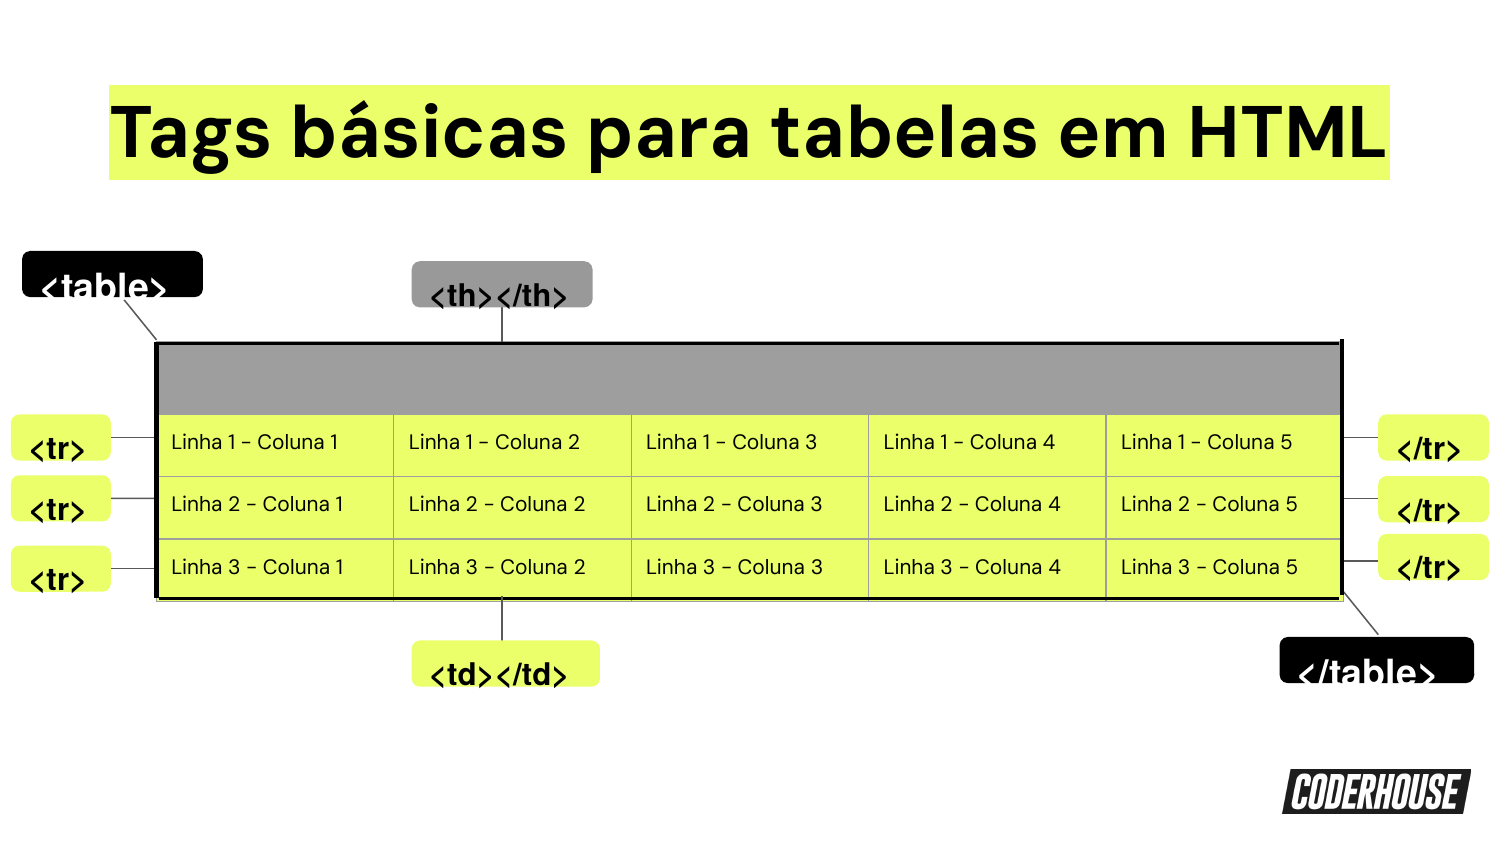

Tags básicas para tabelas em HTML
<table>
<th></th>
|  |  |  |  |  |
| --- | --- | --- | --- | --- |
| Linha 1 - Coluna 1 | Linha 1 - Coluna 2 | Linha 1 - Coluna 3 | Linha 1 - Coluna 4 | Linha 1 - Coluna 5 |
| Linha 2 - Coluna 1 | Linha 2 - Coluna 2 | Linha 2 - Coluna 3 | Linha 2 - Coluna 4 | Linha 2 - Coluna 5 |
| Linha 3 - Coluna 1 | Linha 3 - Coluna 2 | Linha 3 - Coluna 3 | Linha 3 - Coluna 4 | Linha 3 - Coluna 5 |
<tr>
</tr>
<tr>
</tr>
</tr>
<tr>
</table>
<td></td>